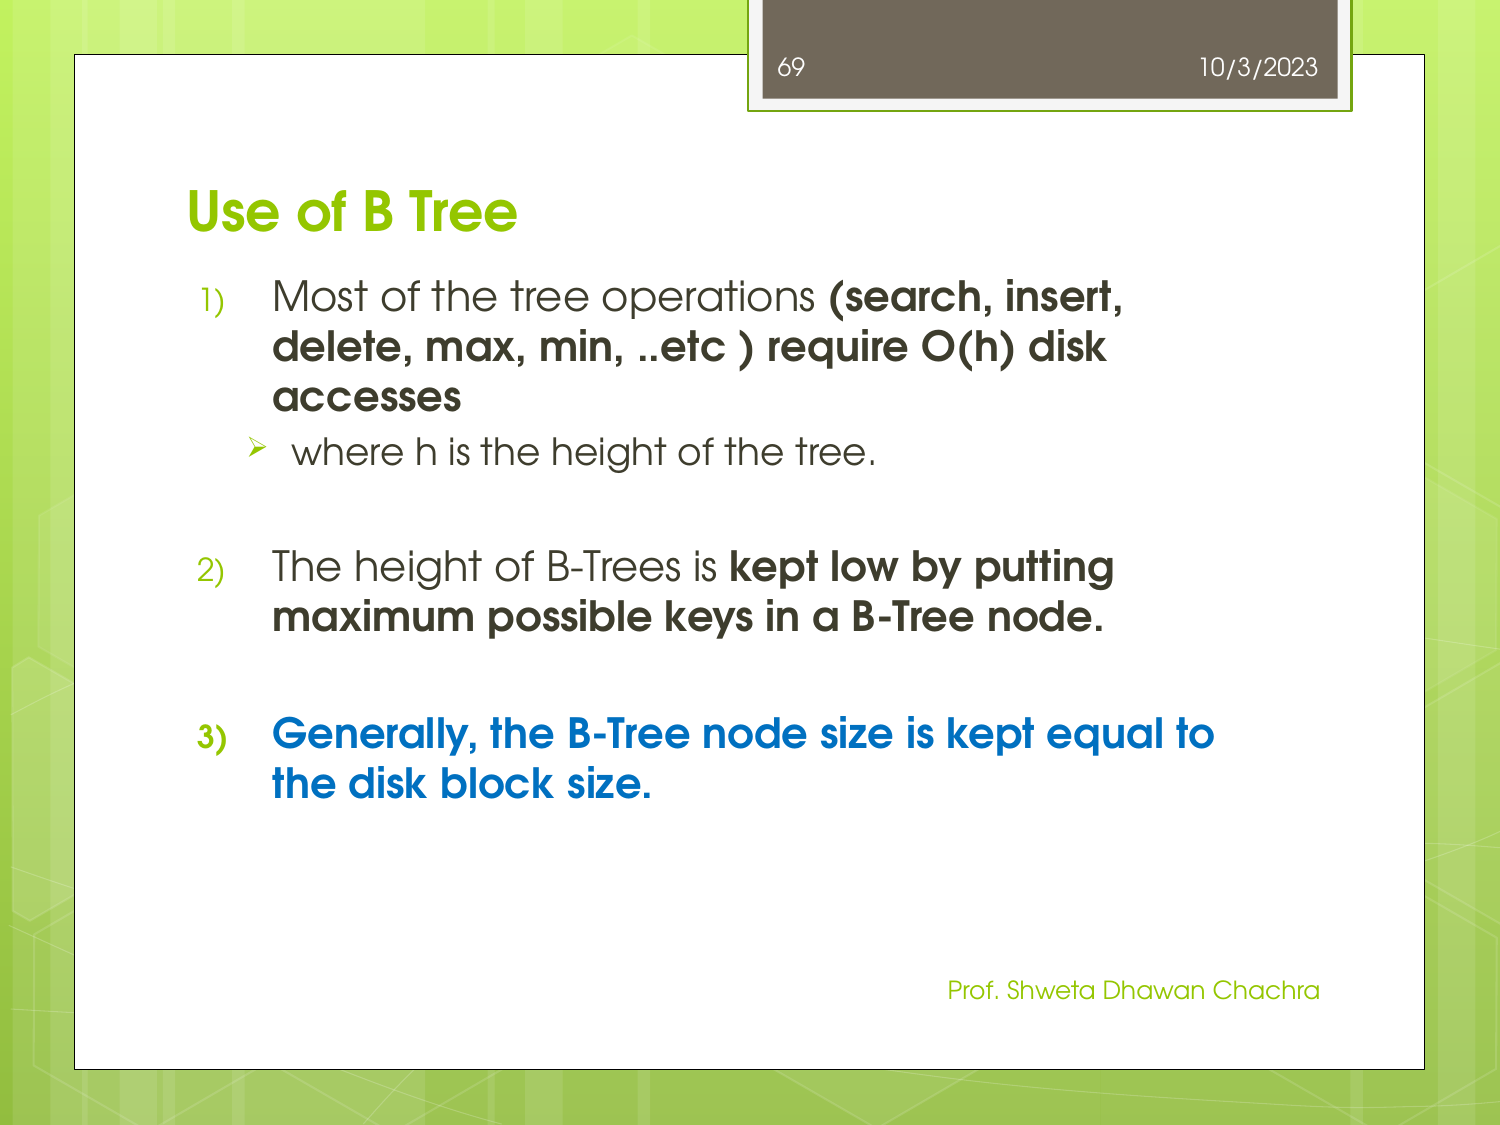

69
10/3/2023
# Use of B Tree
Most of the tree operations (search, insert, delete, max, min, ..etc ) require O(h) disk accesses
where h is the height of the tree.

The height of B-Trees is kept low by putting maximum possible keys in a B-Tree node.

Generally, the B-Tree node size is kept equal to the disk block size.

Prof. Shweta Dhawan Chachra